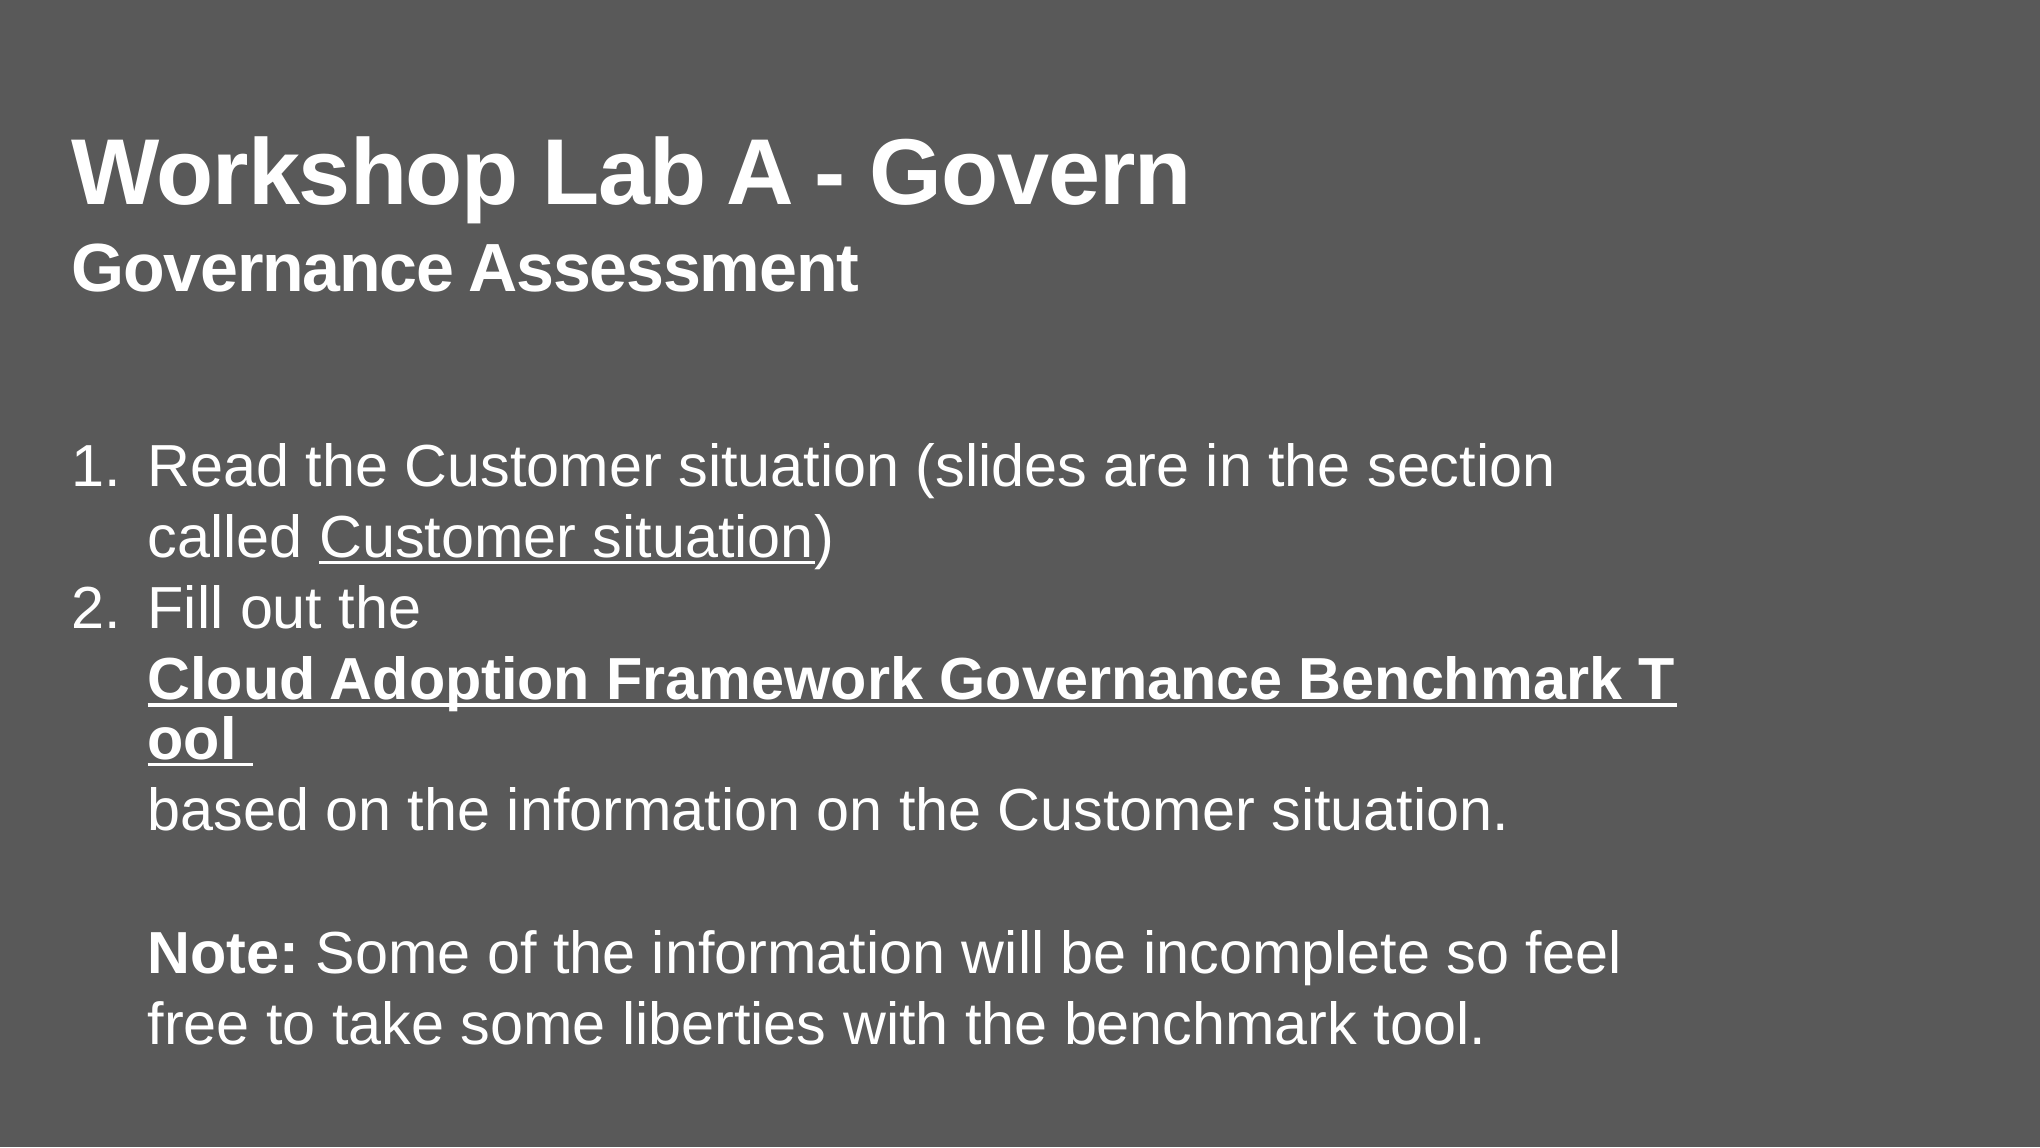

# Workshop Lab A - Govern Governance Assessment
Read the Customer situation (slides are in the section called Customer situation)
Fill out the Cloud Adoption Framework Governance Benchmark Tool based on the information on the Customer situation.
Note: Some of the information will be incomplete so feel free to take some liberties with the benchmark tool.